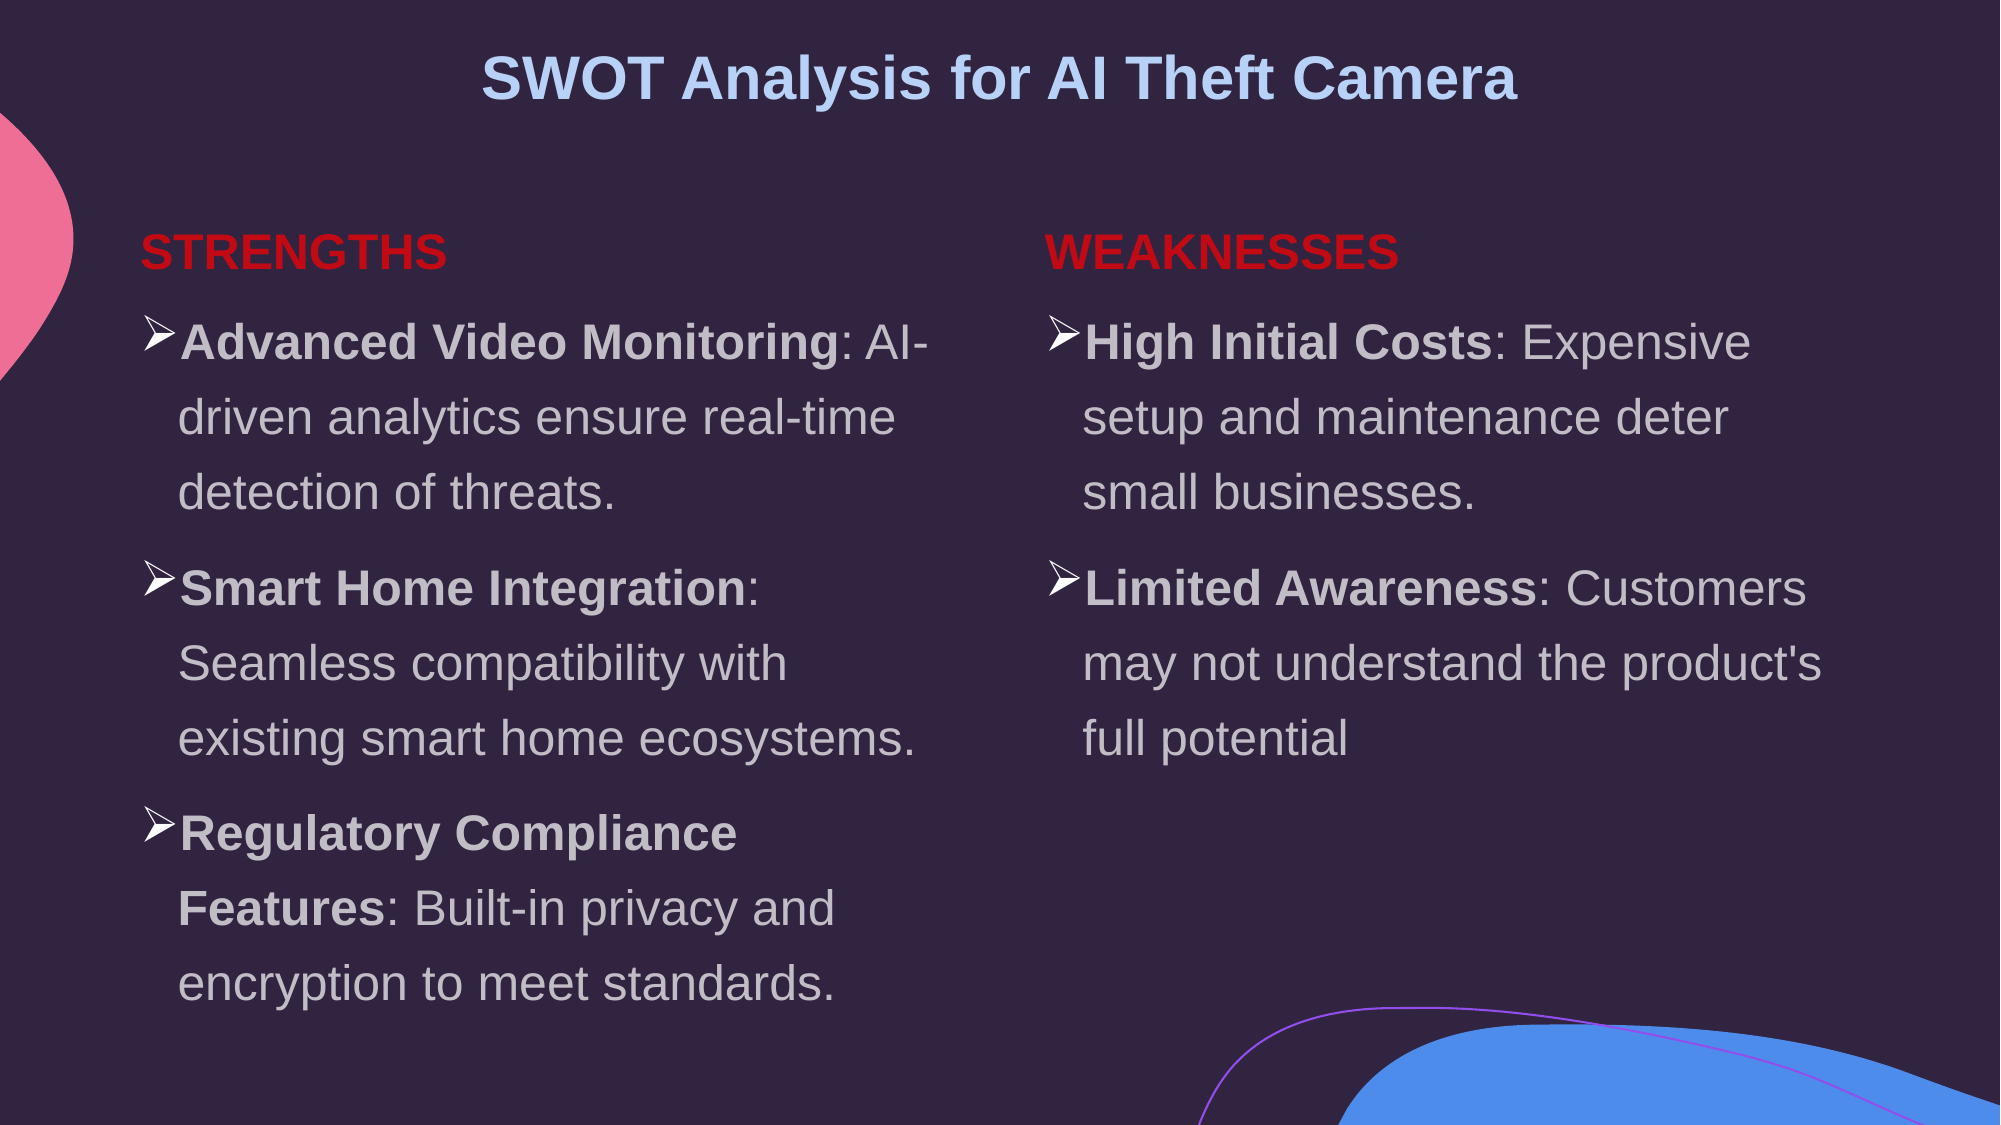

# SWOT Analysis for AI Theft Camera
STRENGTHS
WEAKNESSES
Advanced Video Monitoring: AI-driven analytics ensure real-time detection of threats.
Smart Home Integration: Seamless compatibility with existing smart home ecosystems.
Regulatory Compliance Features: Built-in privacy and encryption to meet standards.
High Initial Costs: Expensive setup and maintenance deter small businesses.
Limited Awareness: Customers may not understand the product's full potential